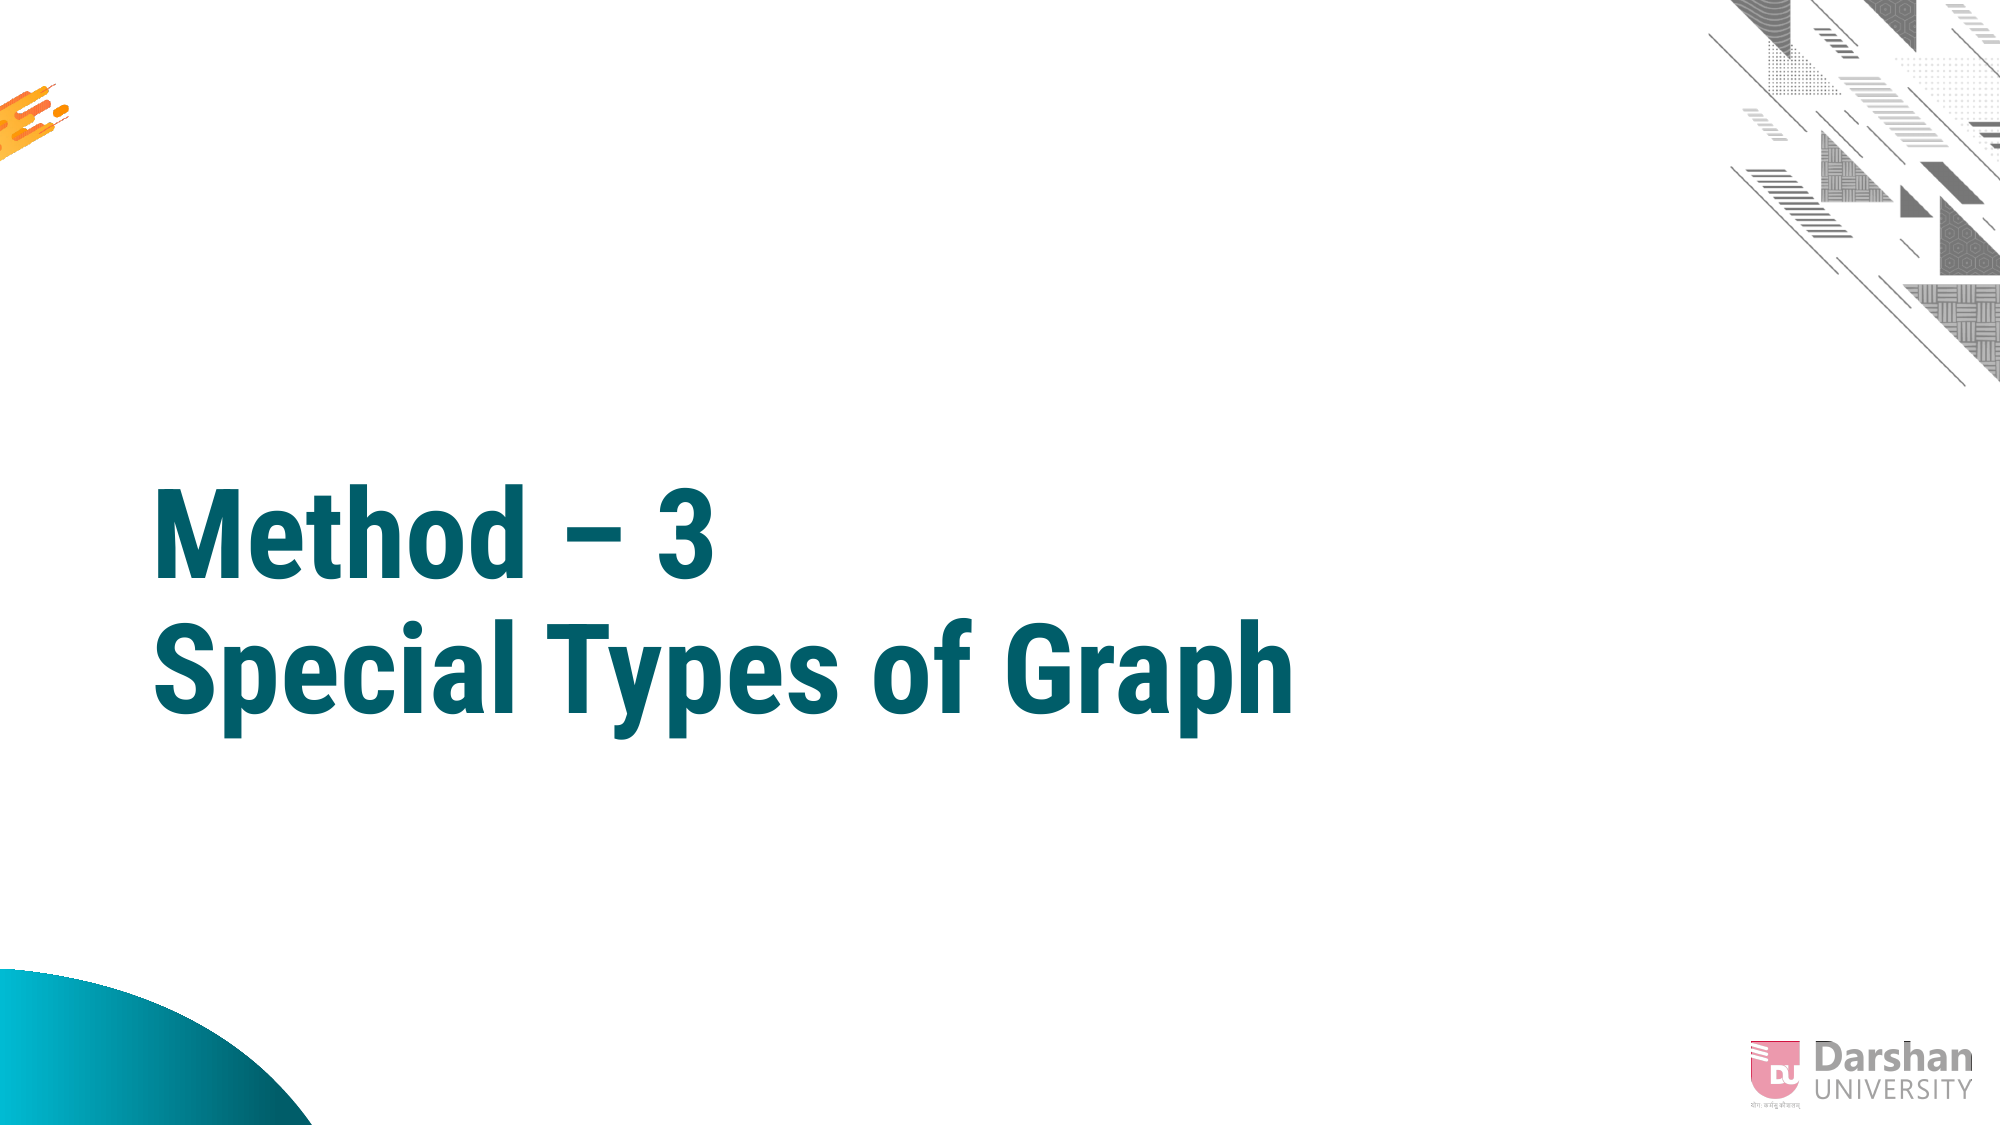

# Method – 3 Special Types of Graph